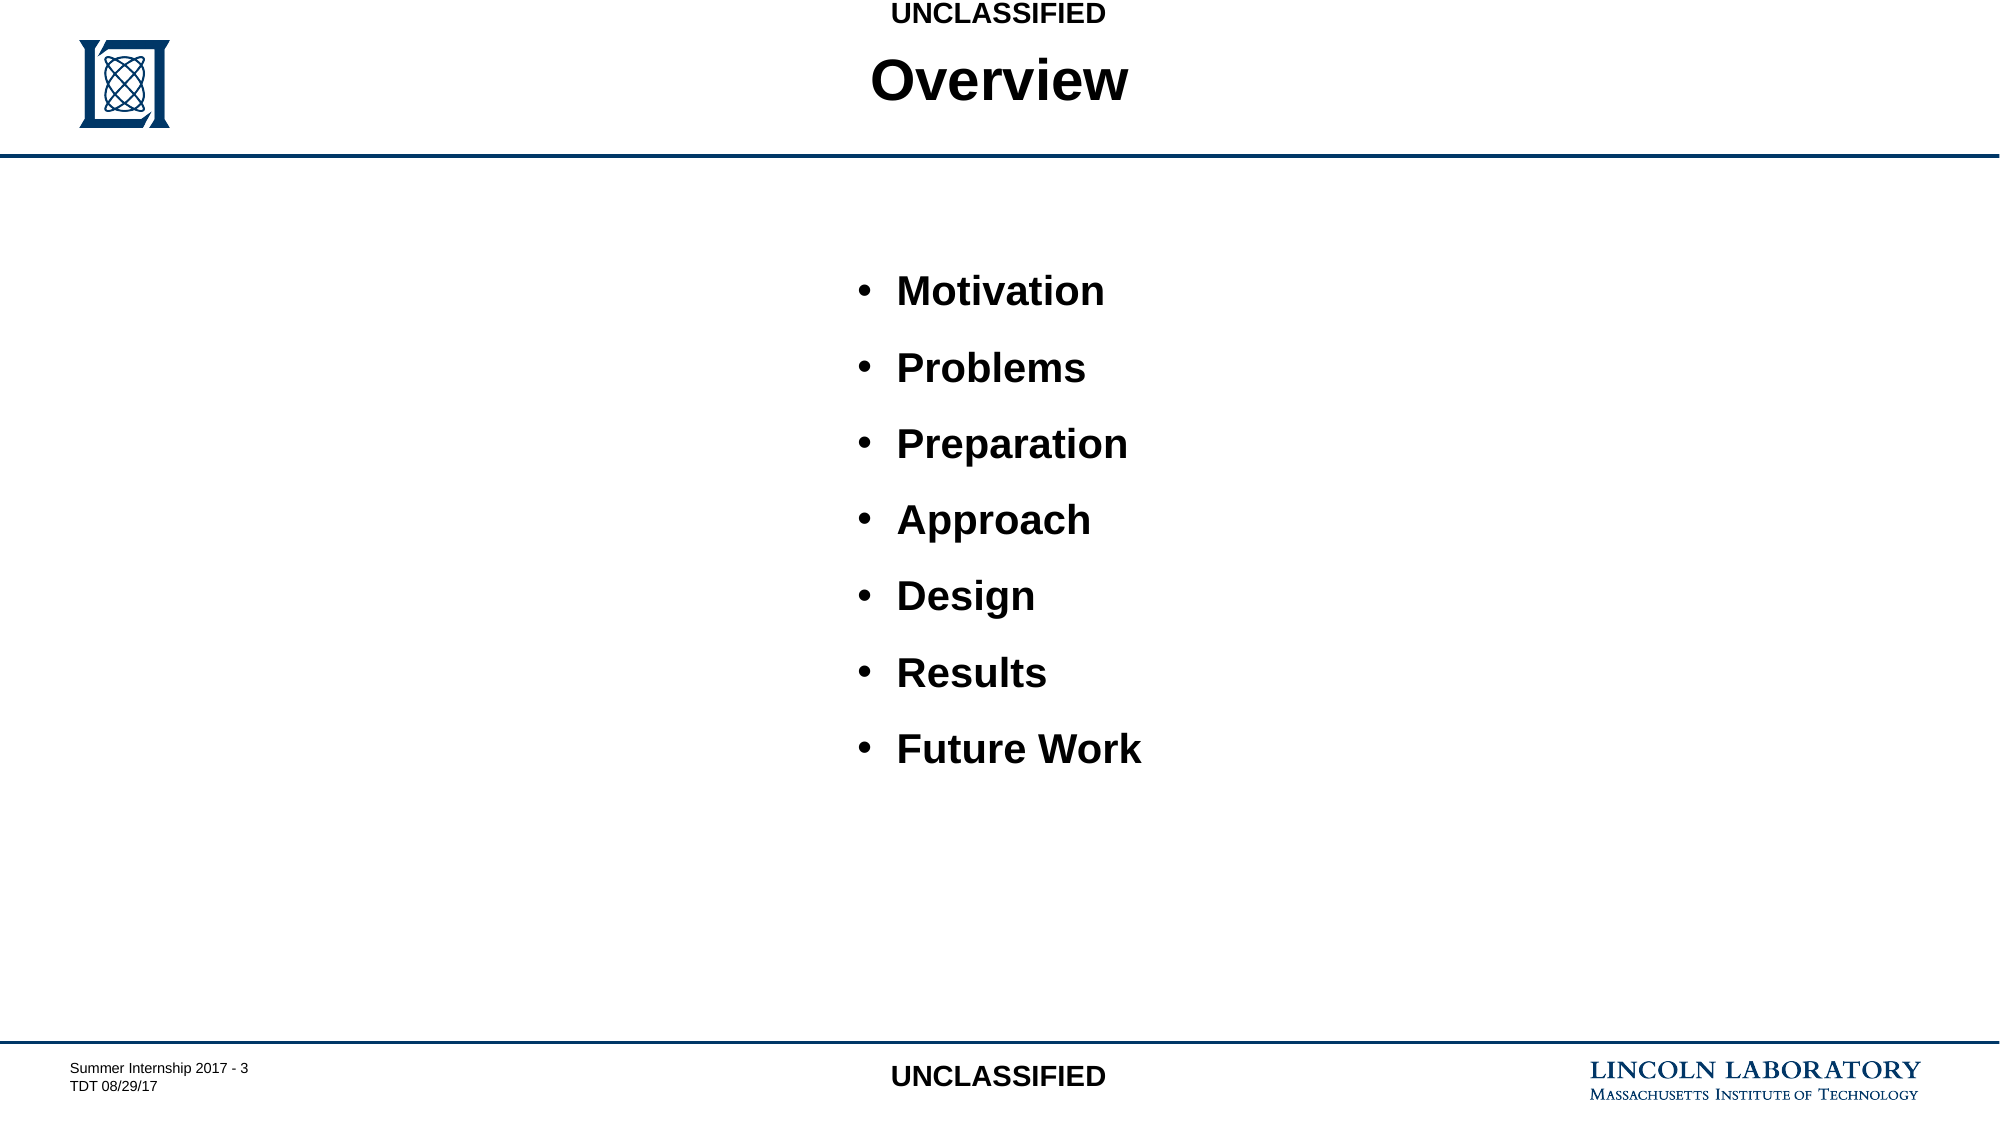

# Overview
Motivation
Problems
Preparation
Approach
Design
Results
Future Work